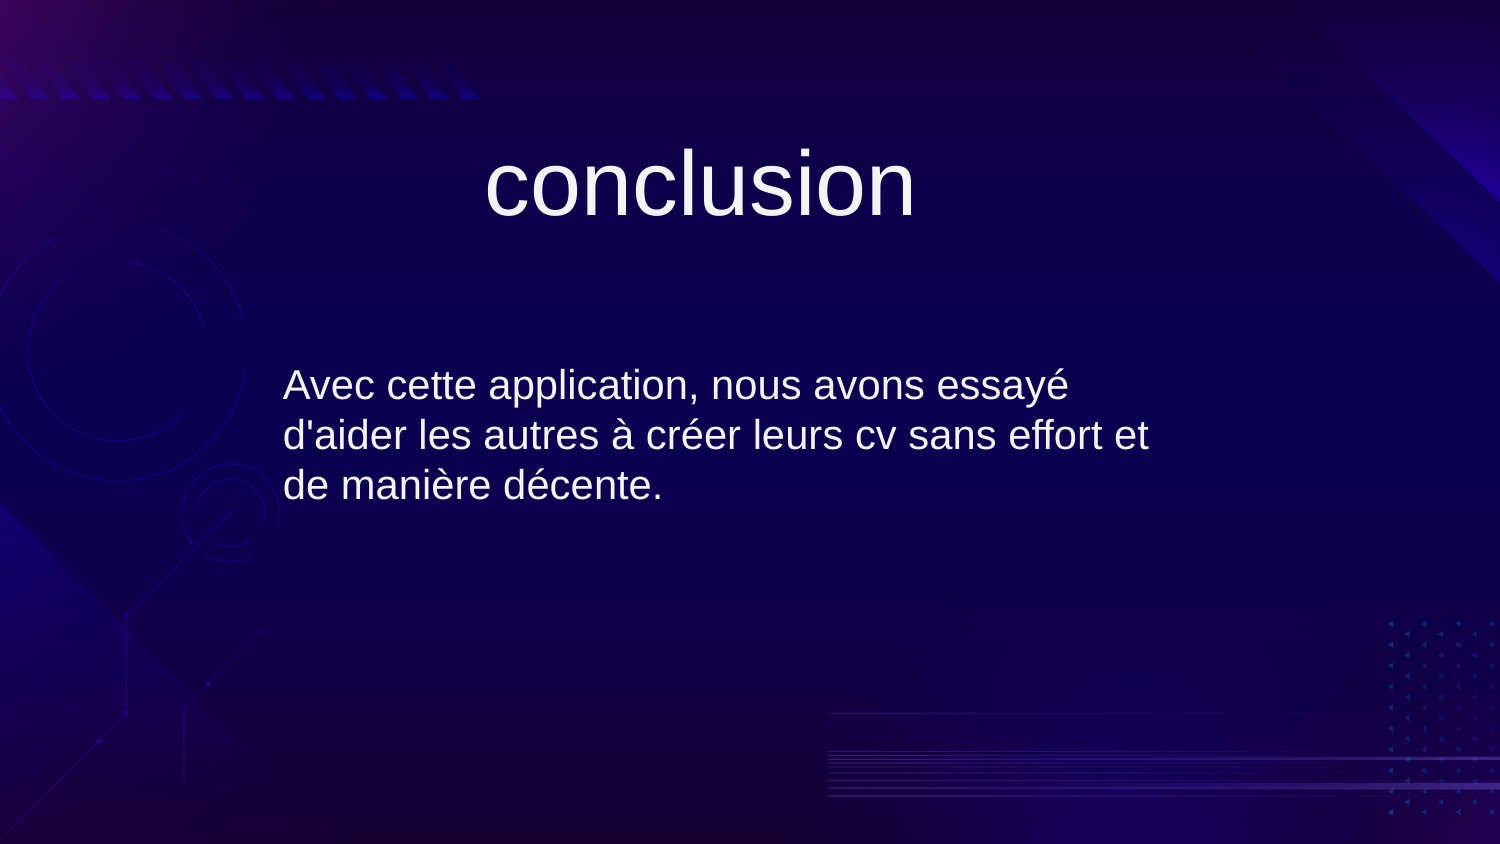

# conclusion
Avec cette application, nous avons essayé d'aider les autres à créer leurs cv sans effort et de manière décente.